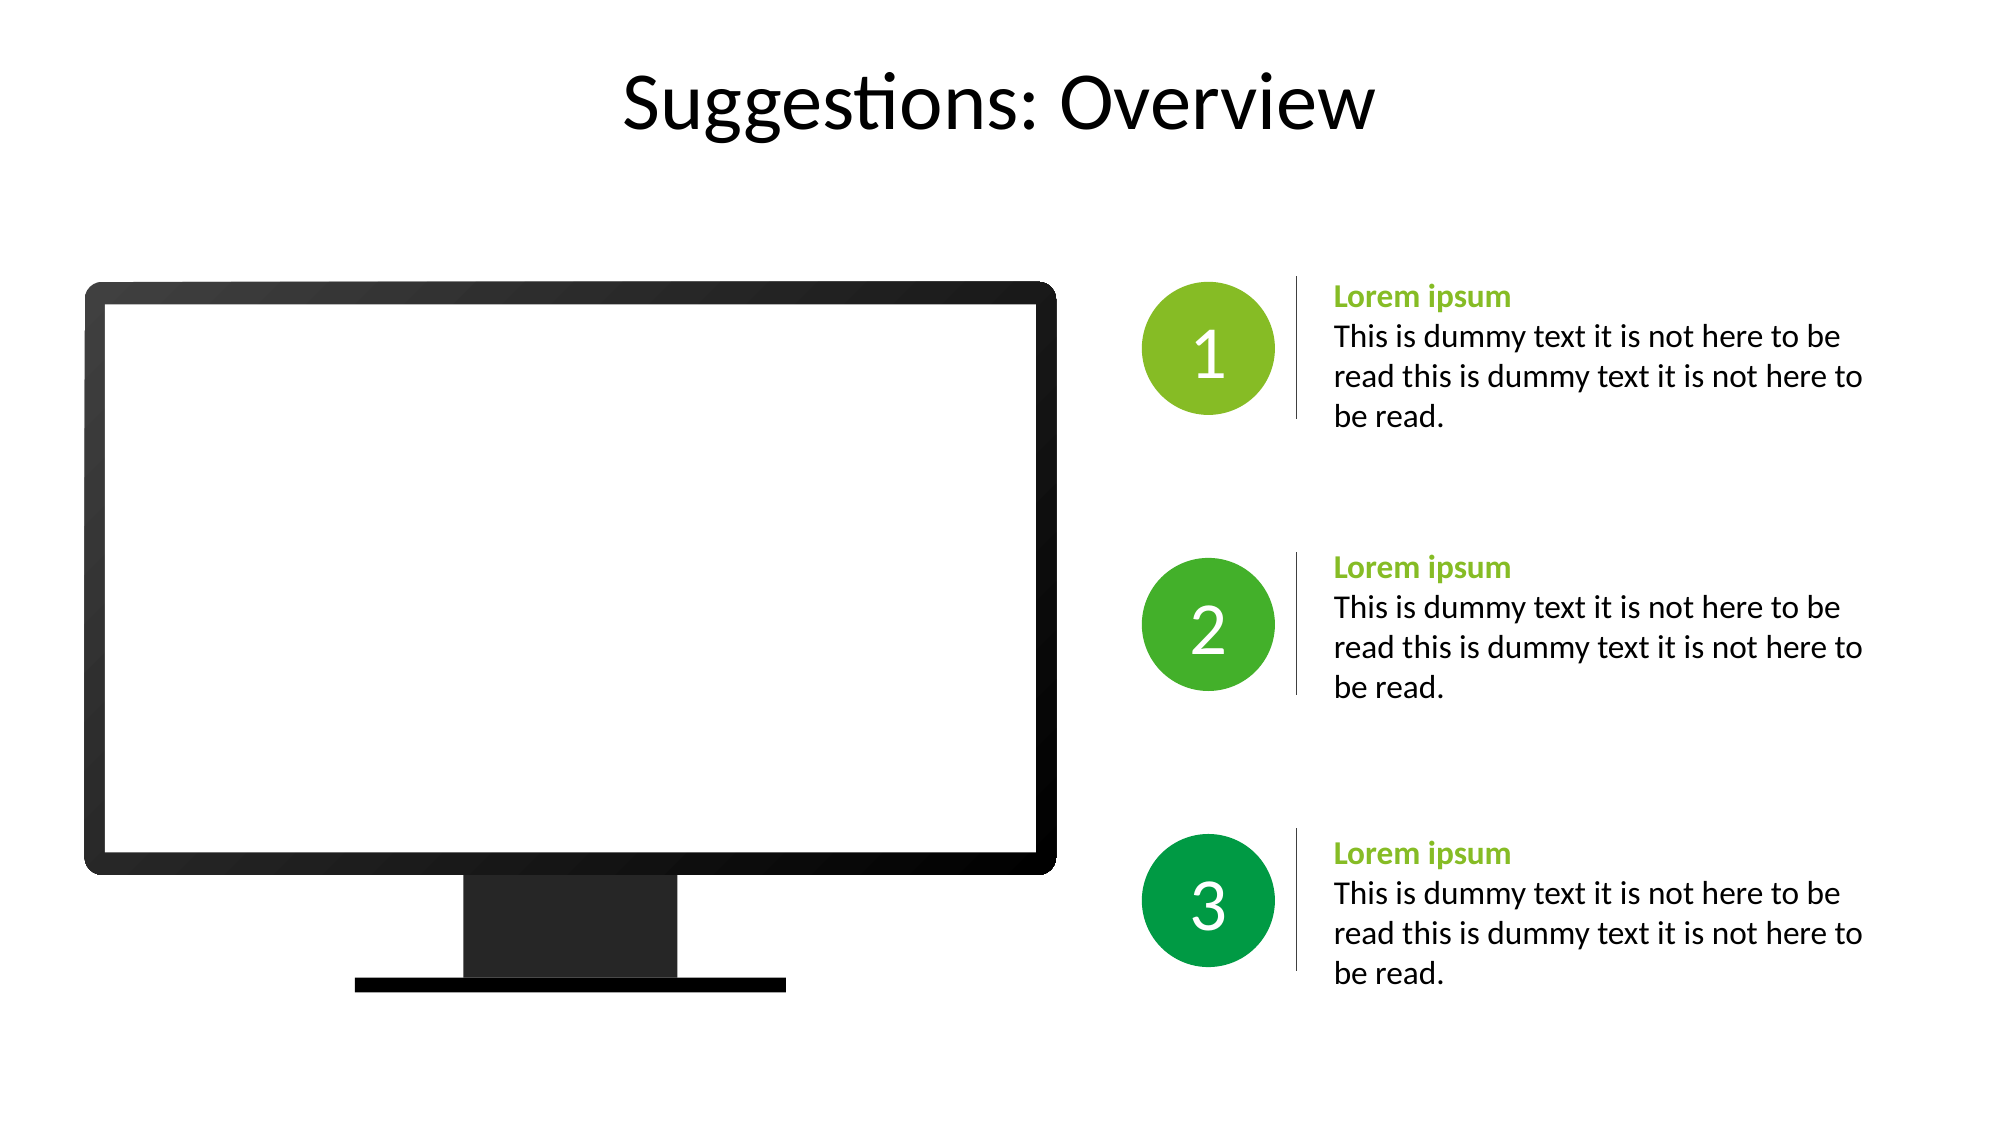

Suggestions: Overview
Lorem ipsum
This is dummy text it is not here to be read this is dummy text it is not here to be read.

1
Lorem ipsum
This is dummy text it is not here to be read this is dummy text it is not here to be read.
2
Lorem ipsum
This is dummy text it is not here to be read this is dummy text it is not here to be read.
3